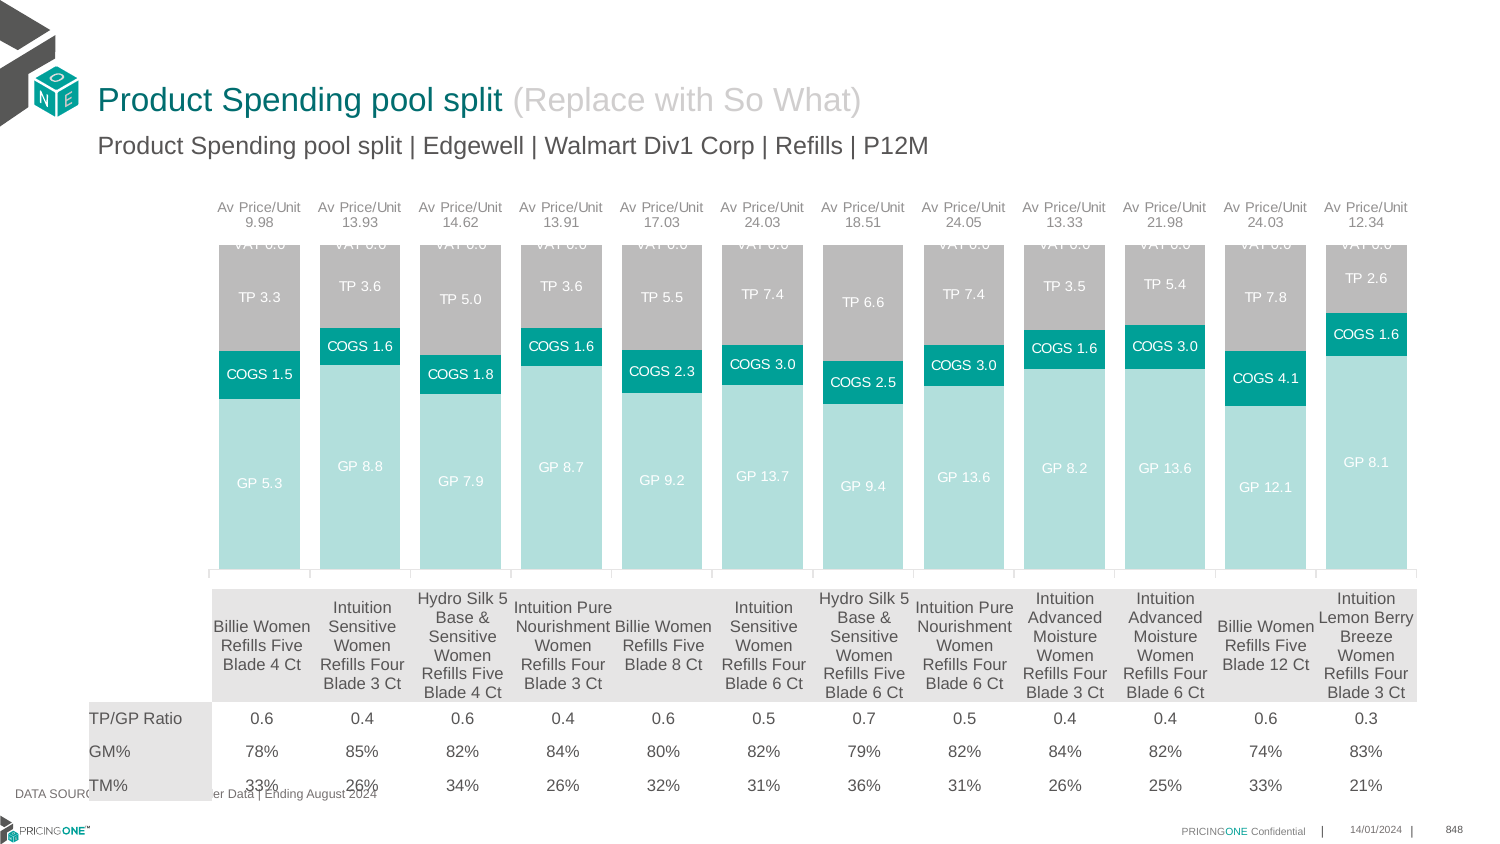

# Product Spending pool split (Replace with So What)
Product Spending pool split | Edgewell | Walmart Div1 Corp | Refills | P12M

### Chart

| Category | GP | COGS | TP | VAT |
|---|---|---|---|---|
| Av Price/Unit 9.98 | 5.252836474114218 | 1.4691139036006076 | 3.260857439339821 | 0.0 |
| Av Price/Unit 13.93 | 8.76216939796689 | 1.590771418789613 | 3.579214928805941 | 0.0 |
| Av Price/Unit 14.62 | 7.894874003240752 | 1.764506835246594 | 4.962426145103498 | 0.0 |
| Av Price/Unit 13.91 | 8.724005511376548 | 1.6101769515401345 | 3.579511587523127 | 0.0 |
| Av Price/Unit 17.03 | 9.241146156008433 | 2.2542538439915667 | 5.530976200515344 | 0.0 |
| Av Price/Unit 24.03 | 13.667993548387098 | 2.9686561583577715 | 7.391275464320621 | 0.0 |
| Av Price/Unit 18.51 | 9.42143534505611 | 2.45466397455156 | 6.631278960855347 | 0.0 |
| Av Price/Unit 24.05 | 13.589839477006311 | 3.0193043101893595 | 7.439007700631198 | 0.0 |
| Av Price/Unit 13.33 | 8.2466 | 1.6021 | 3.4797369022127054 | 0.0 |
| Av Price/Unit 21.98 | 13.5919 | 2.992 | 5.394256238430213 | 0.0 |
| Av Price/Unit 24.03 | 12.065333174661298 | 4.134490150128158 | 7.831690296594658 | 0.0 |
| Av Price/Unit 12.34 | 8.104811294117647 | 1.6232225294117646 | 2.6072602941176477 | 0.0 |
|  | Billie Women Refills Five Blade 4 Ct | Intuition Sensitive Women Refills Four Blade 3 Ct | Hydro Silk 5 Base & Sensitive Women Refills Five Blade 4 Ct | Intuition Pure Nourishment Women Refills Four Blade 3 Ct | Billie Women Refills Five Blade 8 Ct | Intuition Sensitive Women Refills Four Blade 6 Ct | Hydro Silk 5 Base & Sensitive Women Refills Five Blade 6 Ct | Intuition Pure Nourishment Women Refills Four Blade 6 Ct | Intuition Advanced Moisture Women Refills Four Blade 3 Ct | Intuition Advanced Moisture Women Refills Four Blade 6 Ct | Billie Women Refills Five Blade 12 Ct | Intuition Lemon Berry Breeze Women Refills Four Blade 3 Ct |
| --- | --- | --- | --- | --- | --- | --- | --- | --- | --- | --- | --- | --- |
| TP/GP Ratio | 0.6 | 0.4 | 0.6 | 0.4 | 0.6 | 0.5 | 0.7 | 0.5 | 0.4 | 0.4 | 0.6 | 0.3 |
| GM% | 78% | 85% | 82% | 84% | 80% | 82% | 79% | 82% | 84% | 82% | 74% | 83% |
| TM% | 33% | 26% | 34% | 26% | 32% | 31% | 36% | 31% | 26% | 25% | 33% | 21% |
DATA SOURCE: Trade Panel/Retailer Data | Ending August 2024

14/01/2024
848